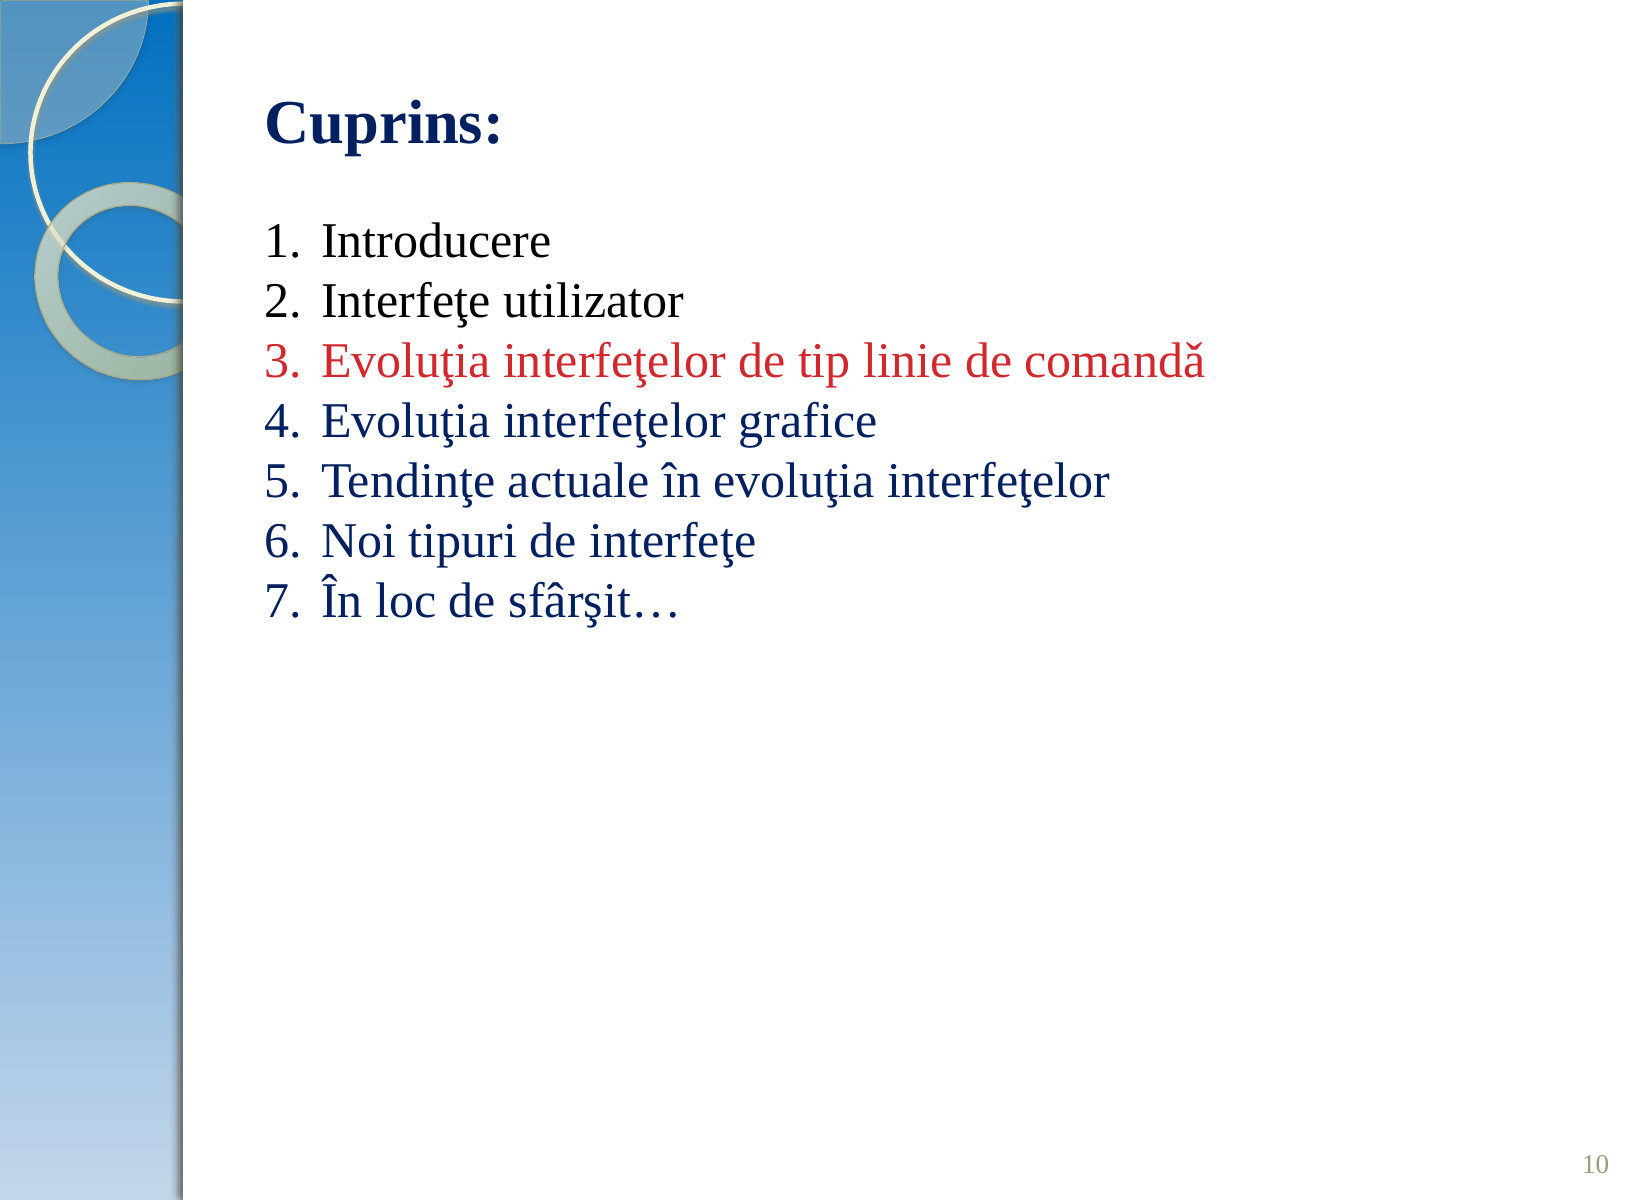

Cuprins:
Introducere
Interfeţe utilizator
Evoluţia interfeţelor de tip linie de comandǎ
Evoluţia interfeţelor grafice
Tendinţe actuale în evoluţia interfeţelor
Noi tipuri de interfeţe
În loc de sfârşit…

10